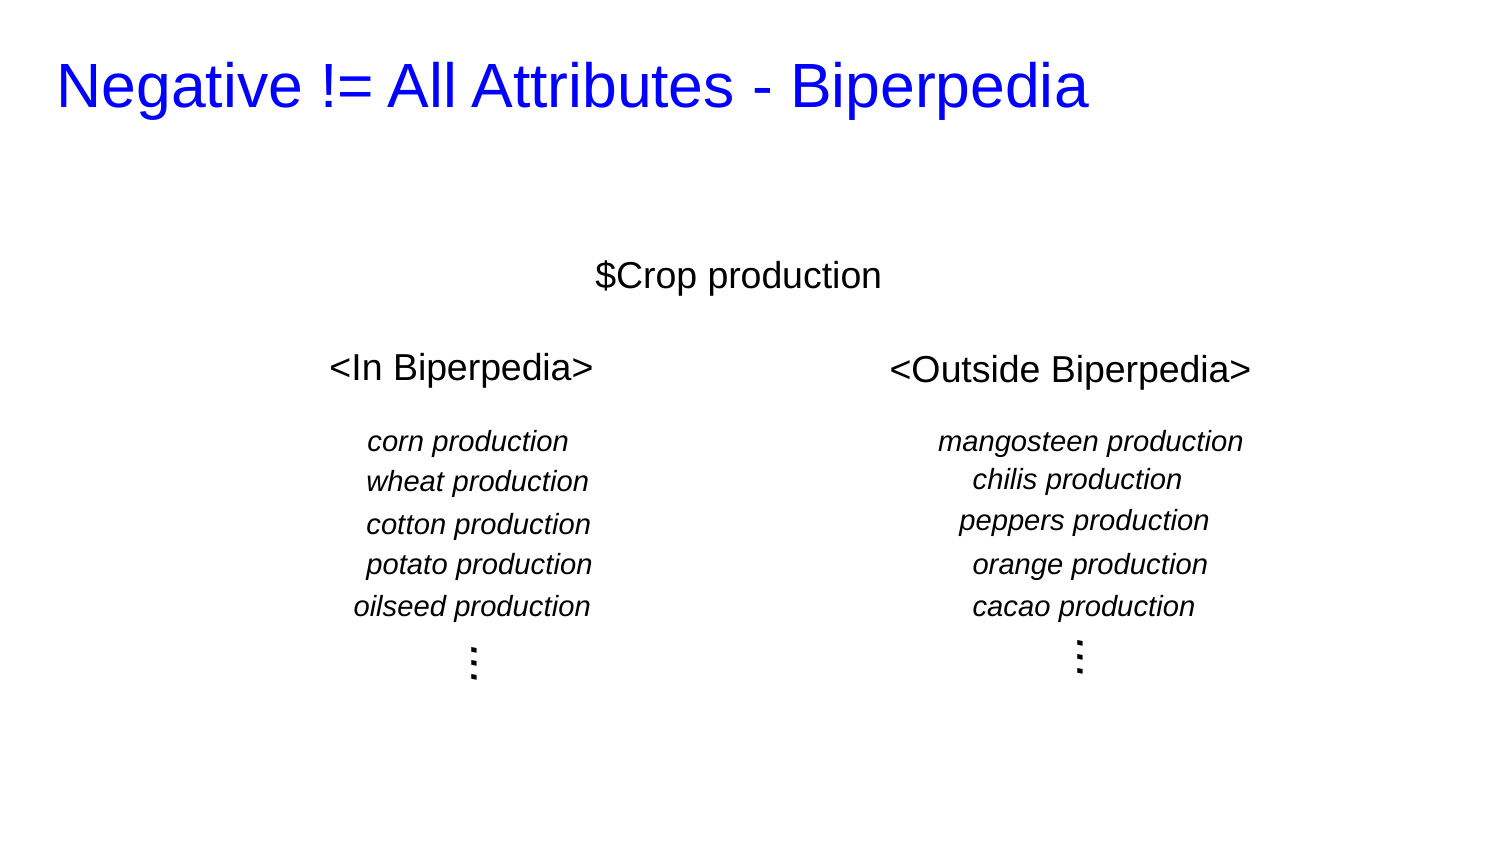

# Negative != All Attributes - Biperpedia
$Crop production
<In Biperpedia>
<Outside Biperpedia>
mangosteen production
corn production
chilis production
wheat production
peppers production
cotton production
potato production
orange production
cacao production
oilseed production
...
...